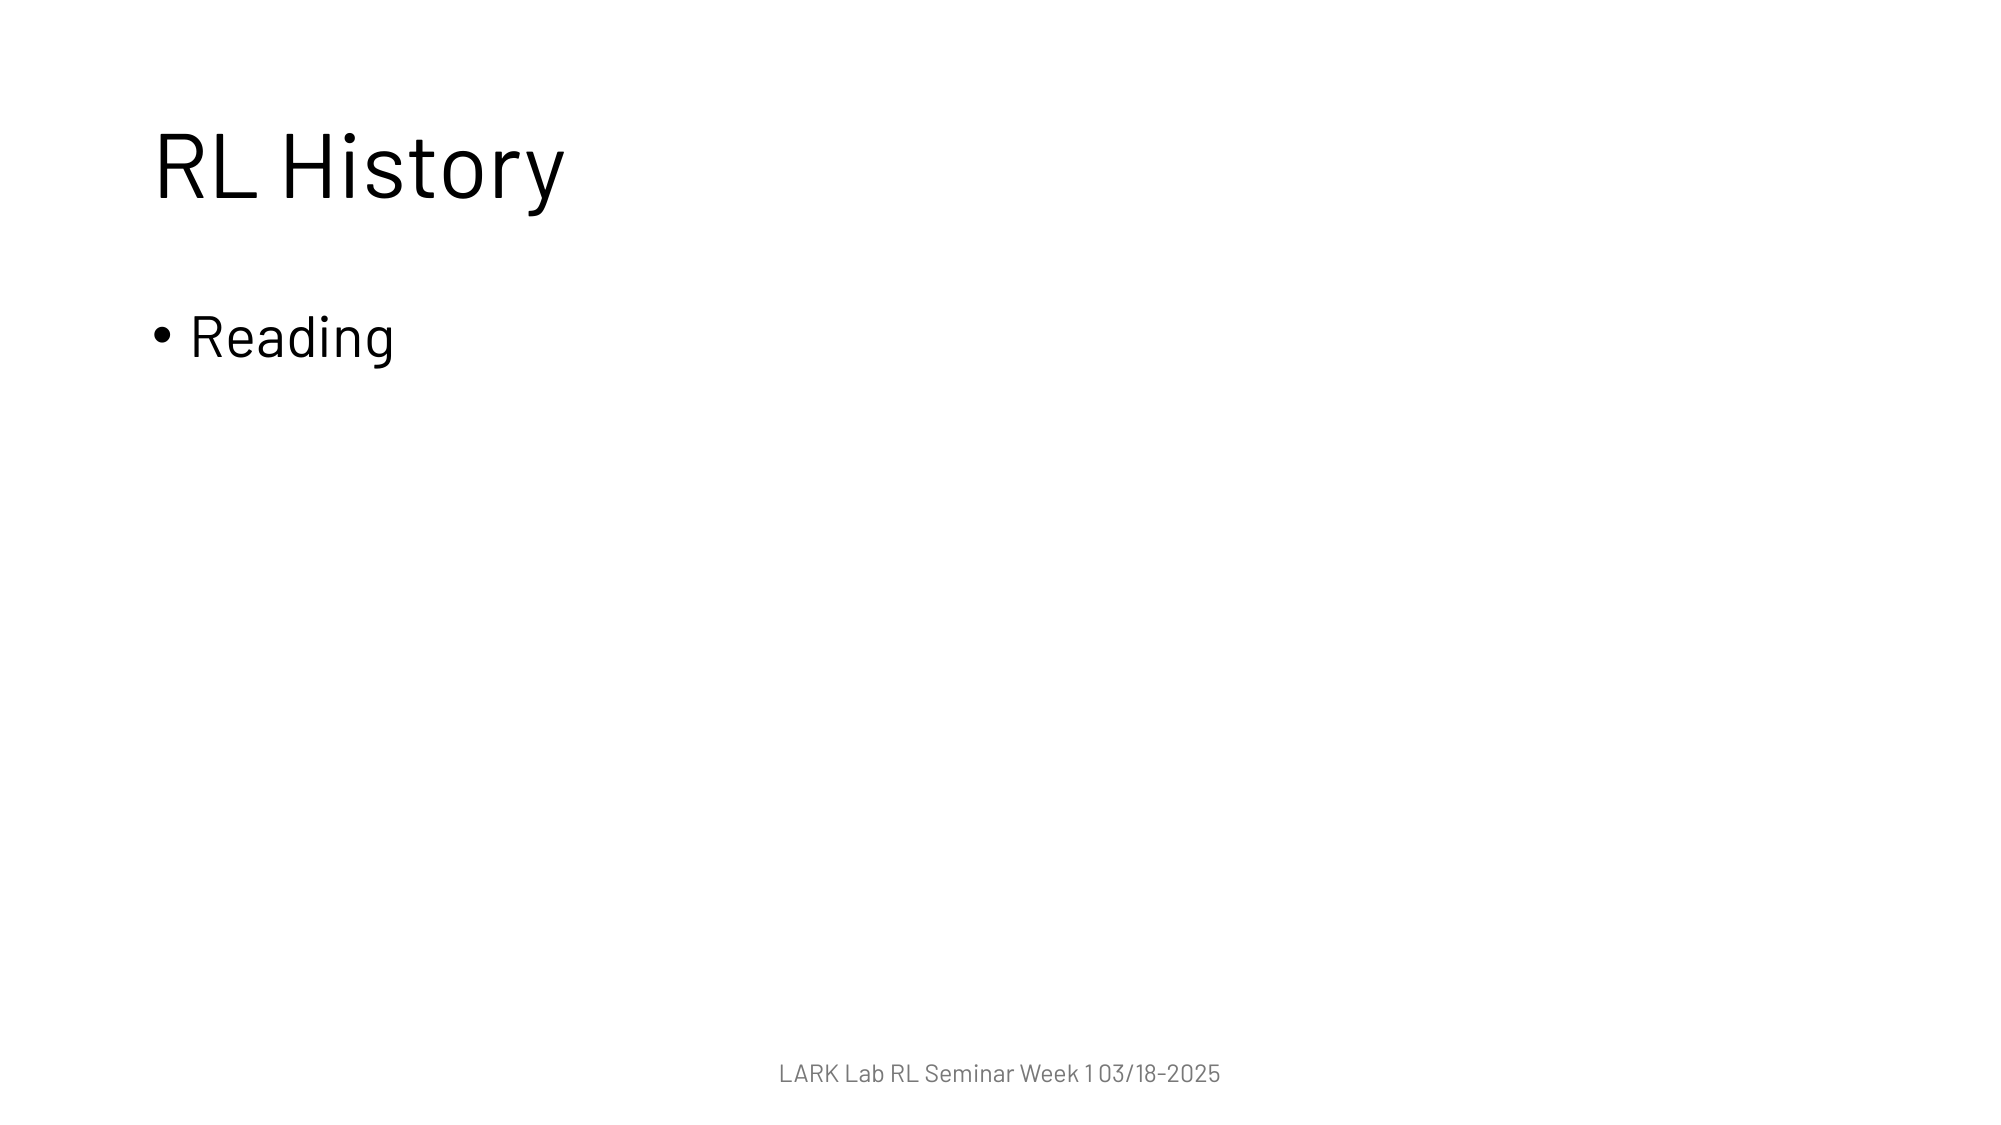

# RL History
Reading
LARK Lab RL Seminar Week 1 03/18-2025